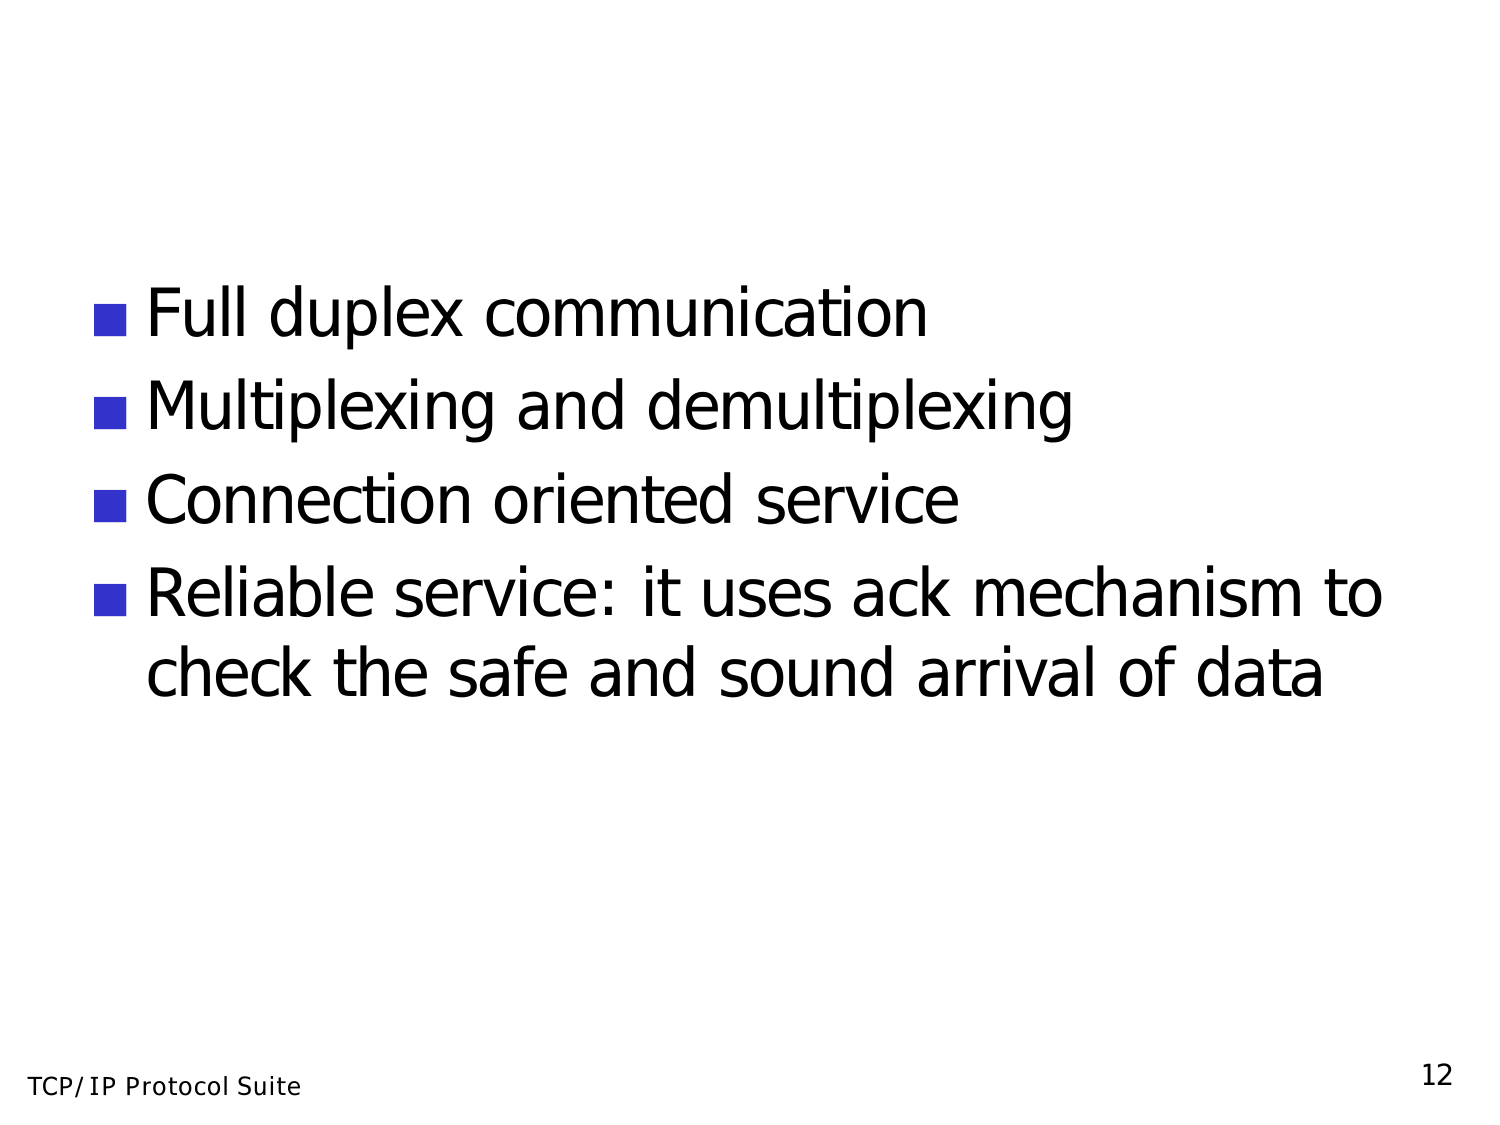

#
Full duplex communication
Multiplexing and demultiplexing
Connection oriented service
Reliable service: it uses ack mechanism to check the safe and sound arrival of data
12
TCP/IP Protocol Suite